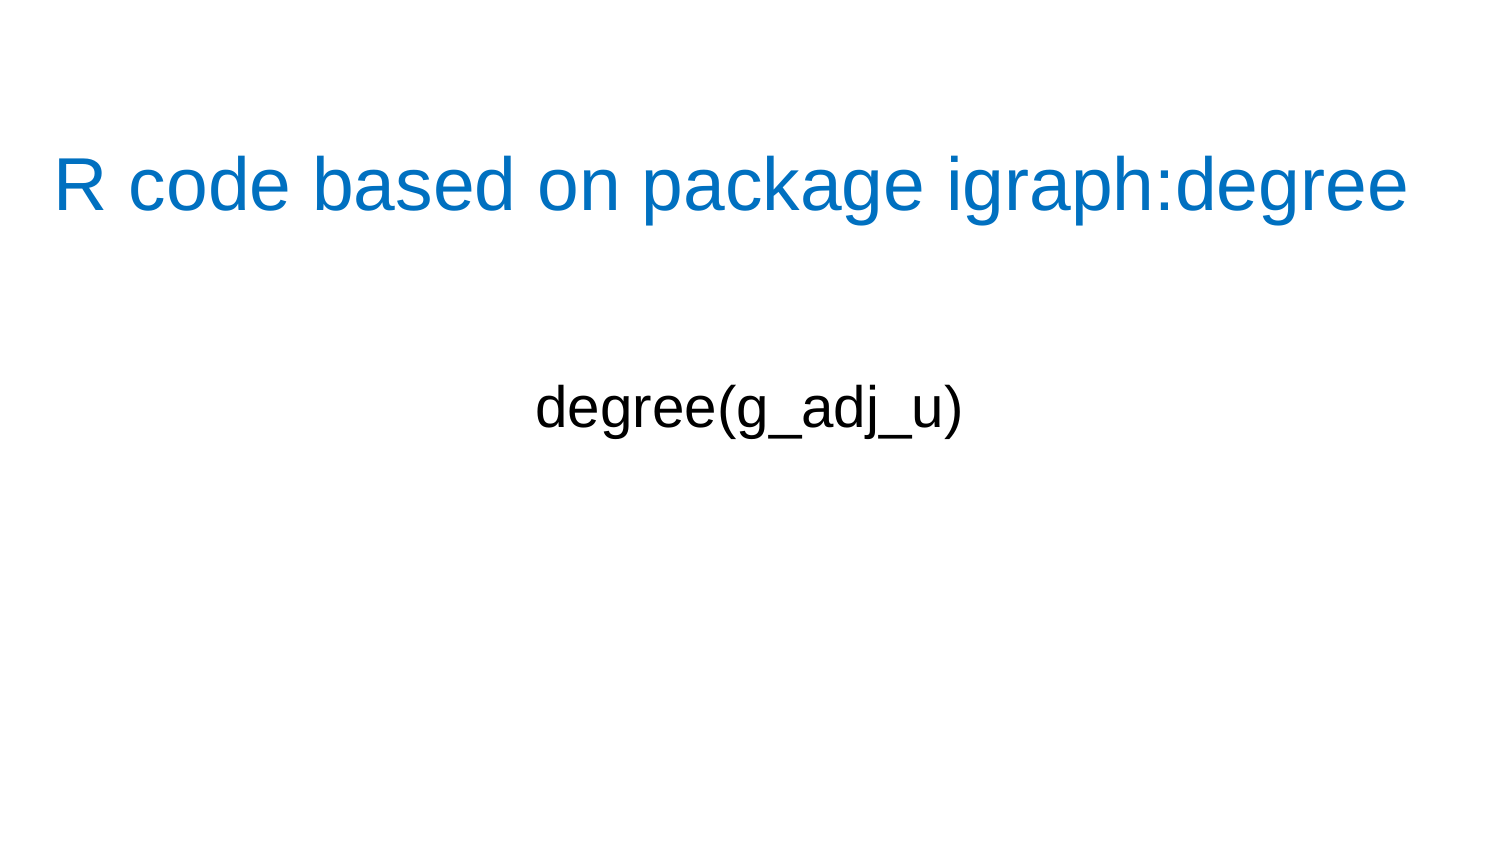

# R code based on package igraph:degree
degree(g_adj_u)